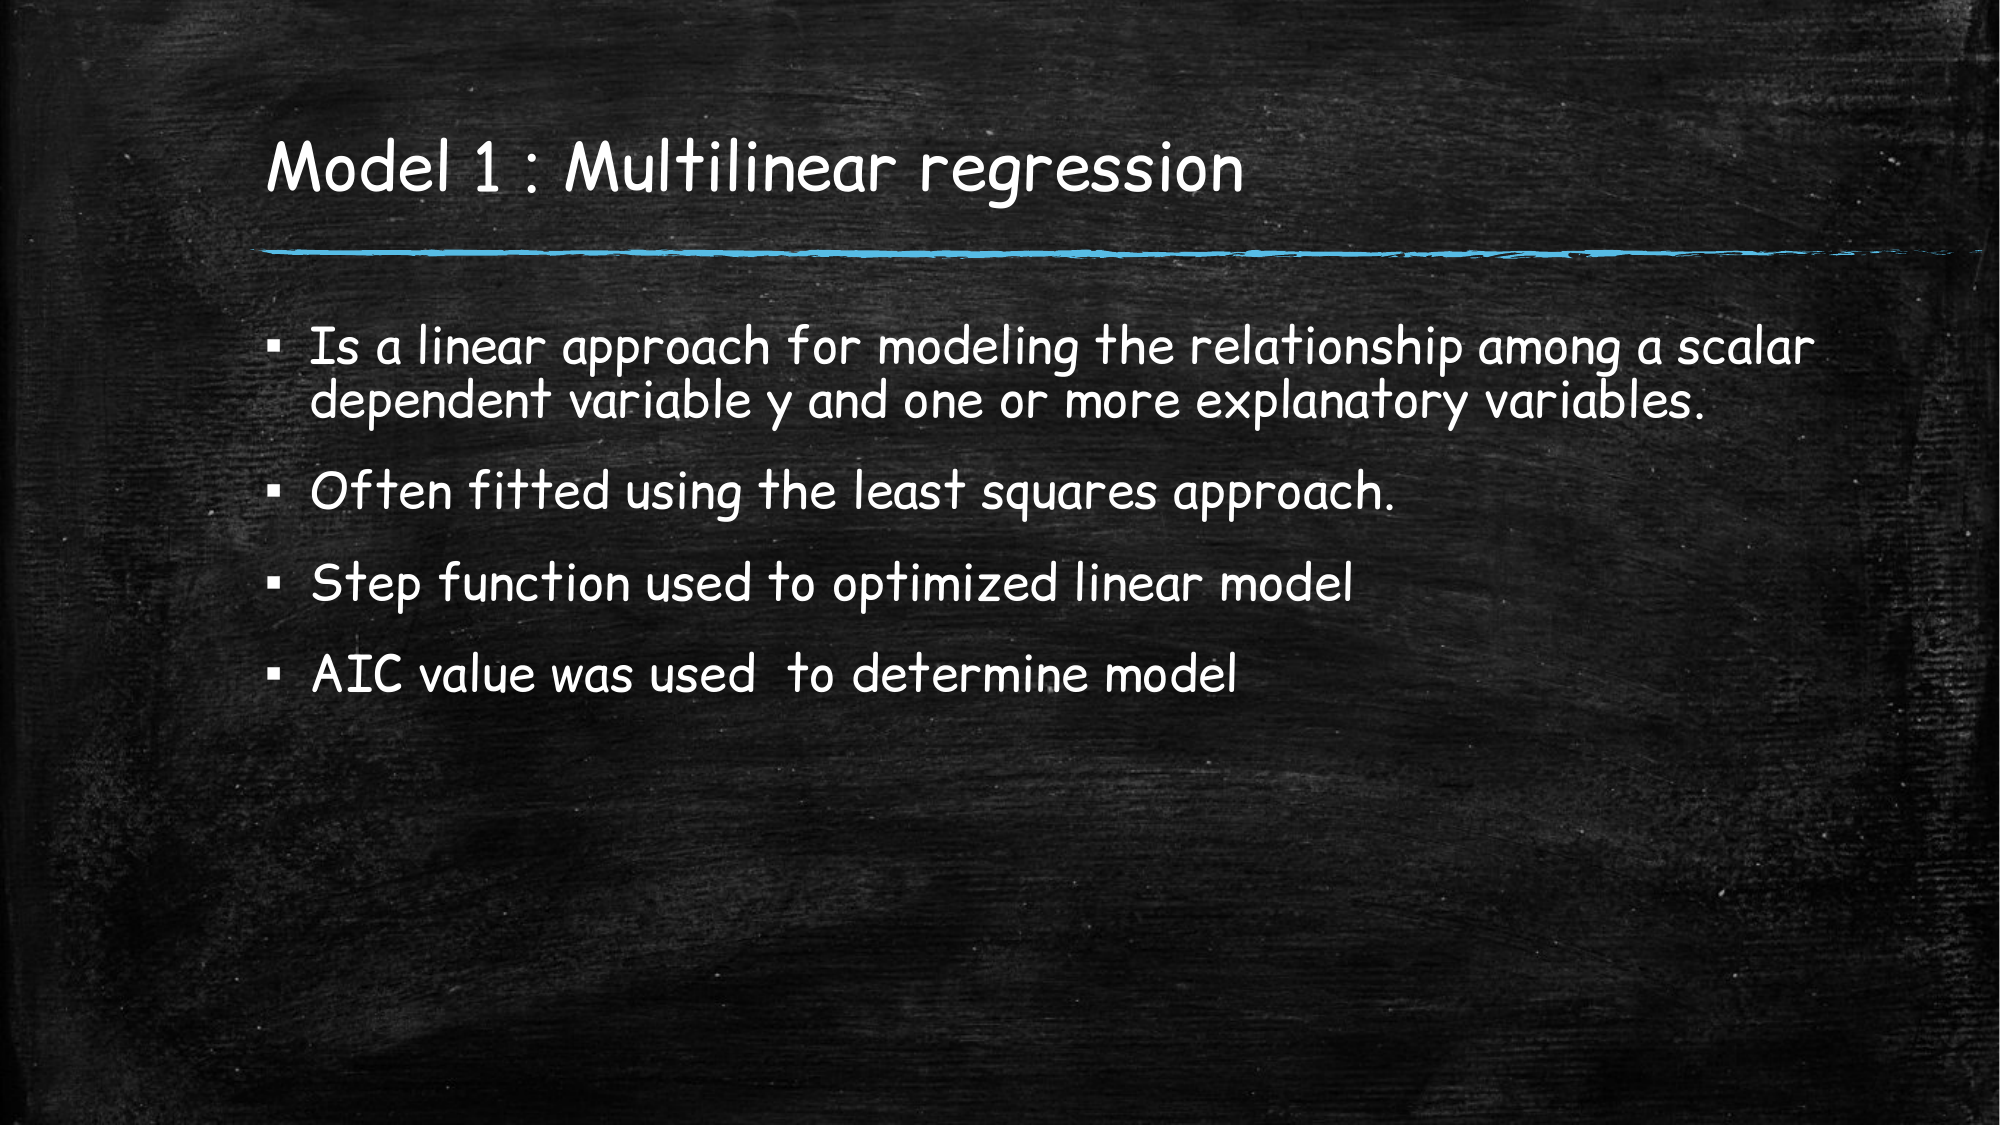

# Model 1 : Multilinear regression
Is a linear approach for modeling the relationship among a scalar dependent variable y and one or more explanatory variables.
Often fitted using the least squares approach.
Step function used to optimized linear model
AIC value was used  to determine model